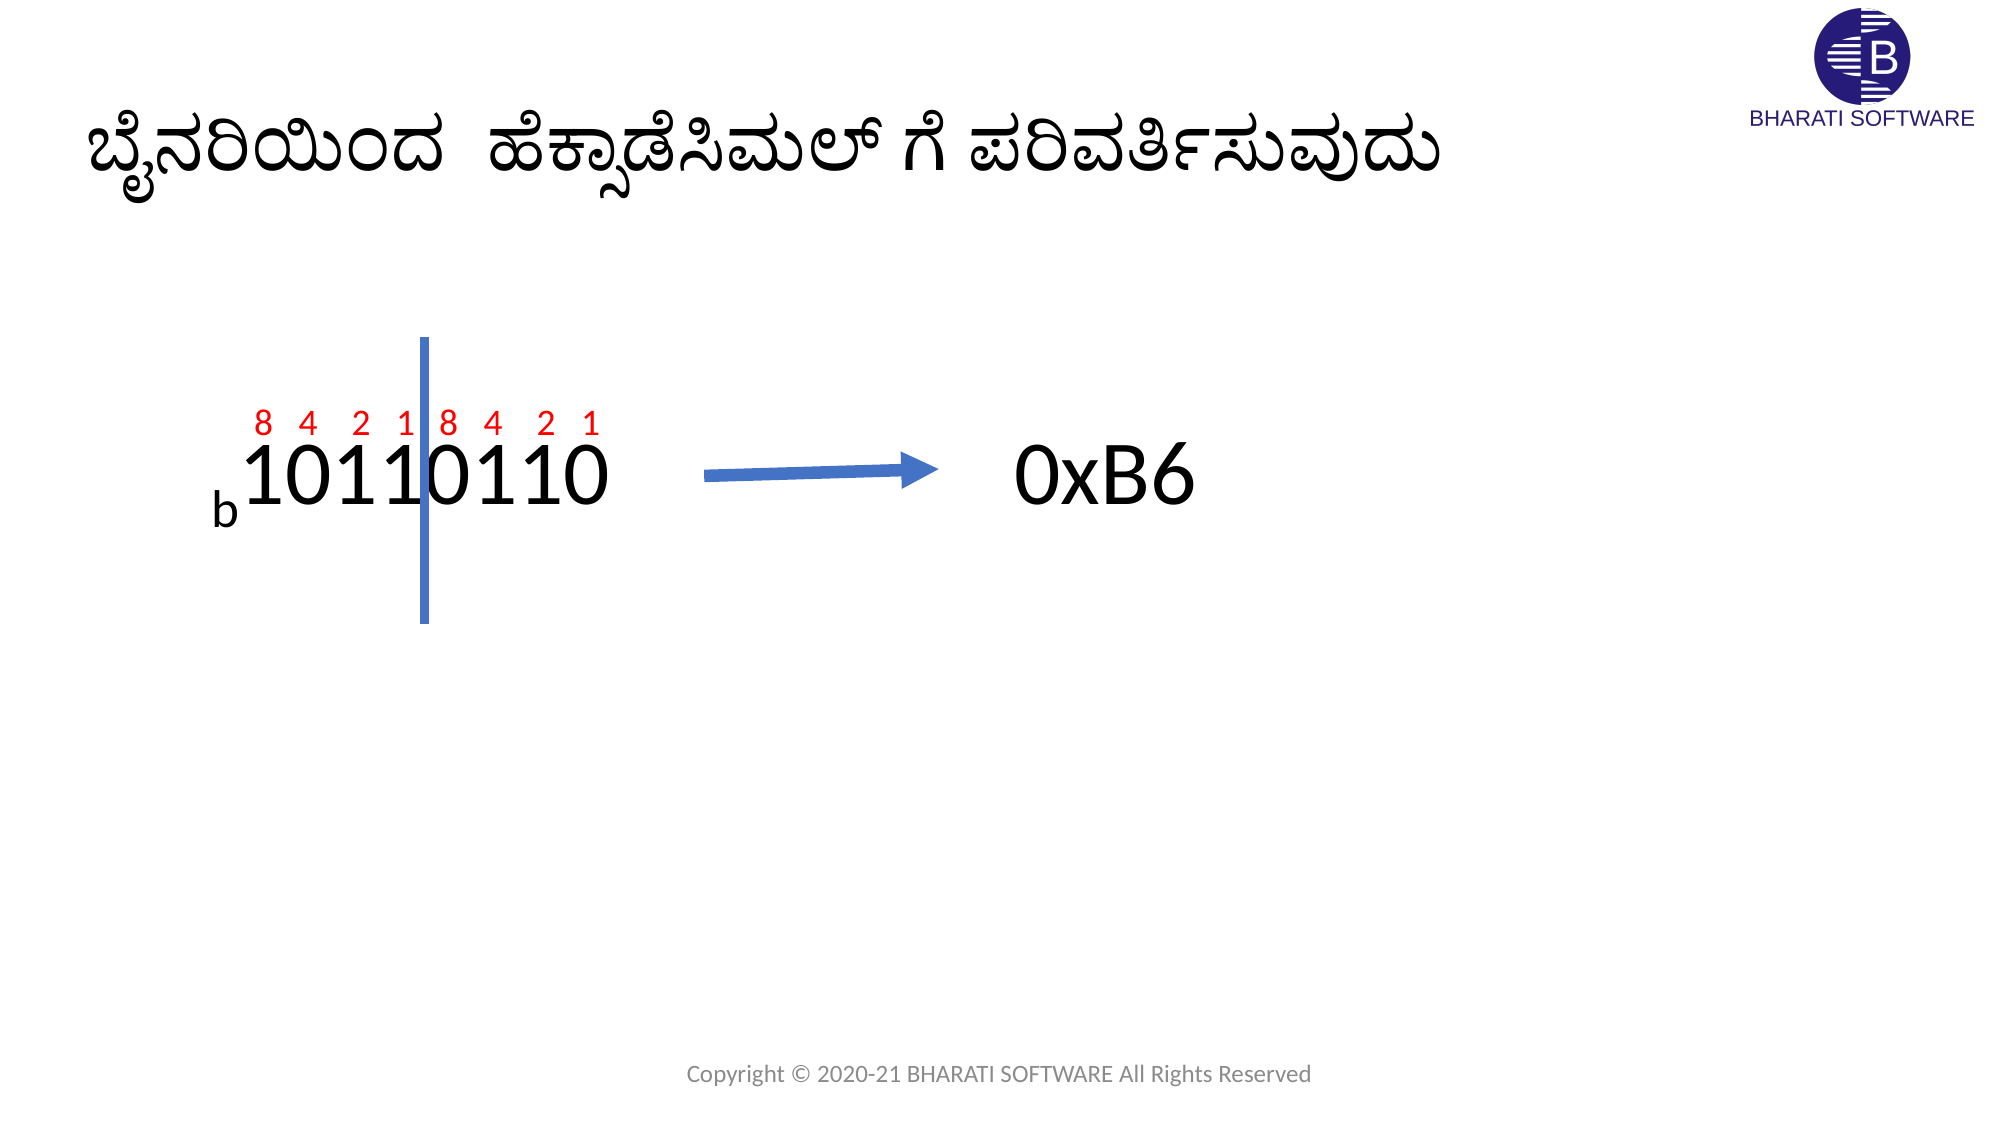

# ಬೈನರಿಯಿಂದ  ಹೆಕ್ಸಾಡೆಸಿಮಲ್ ಗೆ ಪರಿವರ್ತಿಸುವುದು
8   4    2   1
8   4    2   1
b10110110
0xB6
Copyright © 2020-21 BHARATI SOFTWARE All Rights Reserved